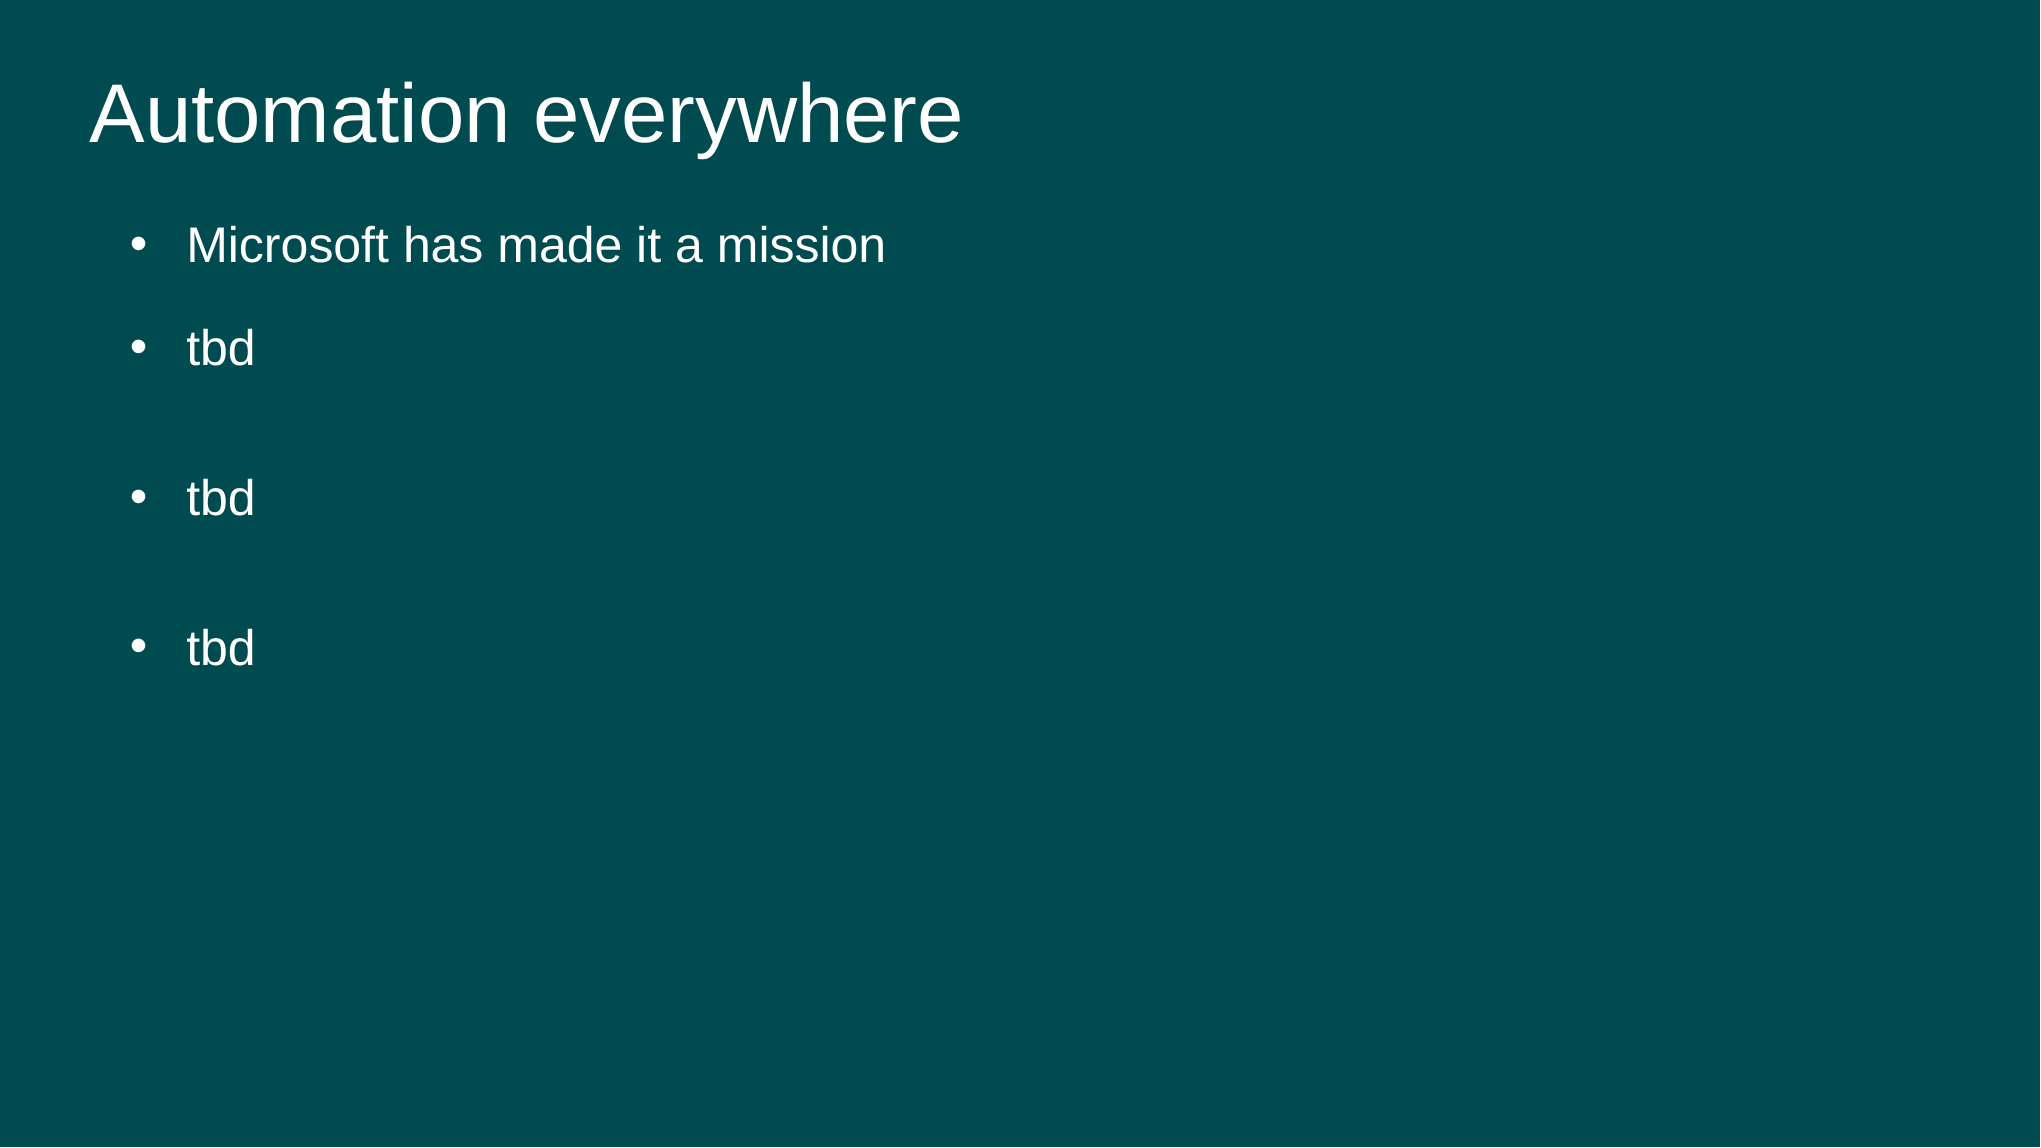

Automation everywhere
Microsoft has made it a mission
tbd
tbd
tbd